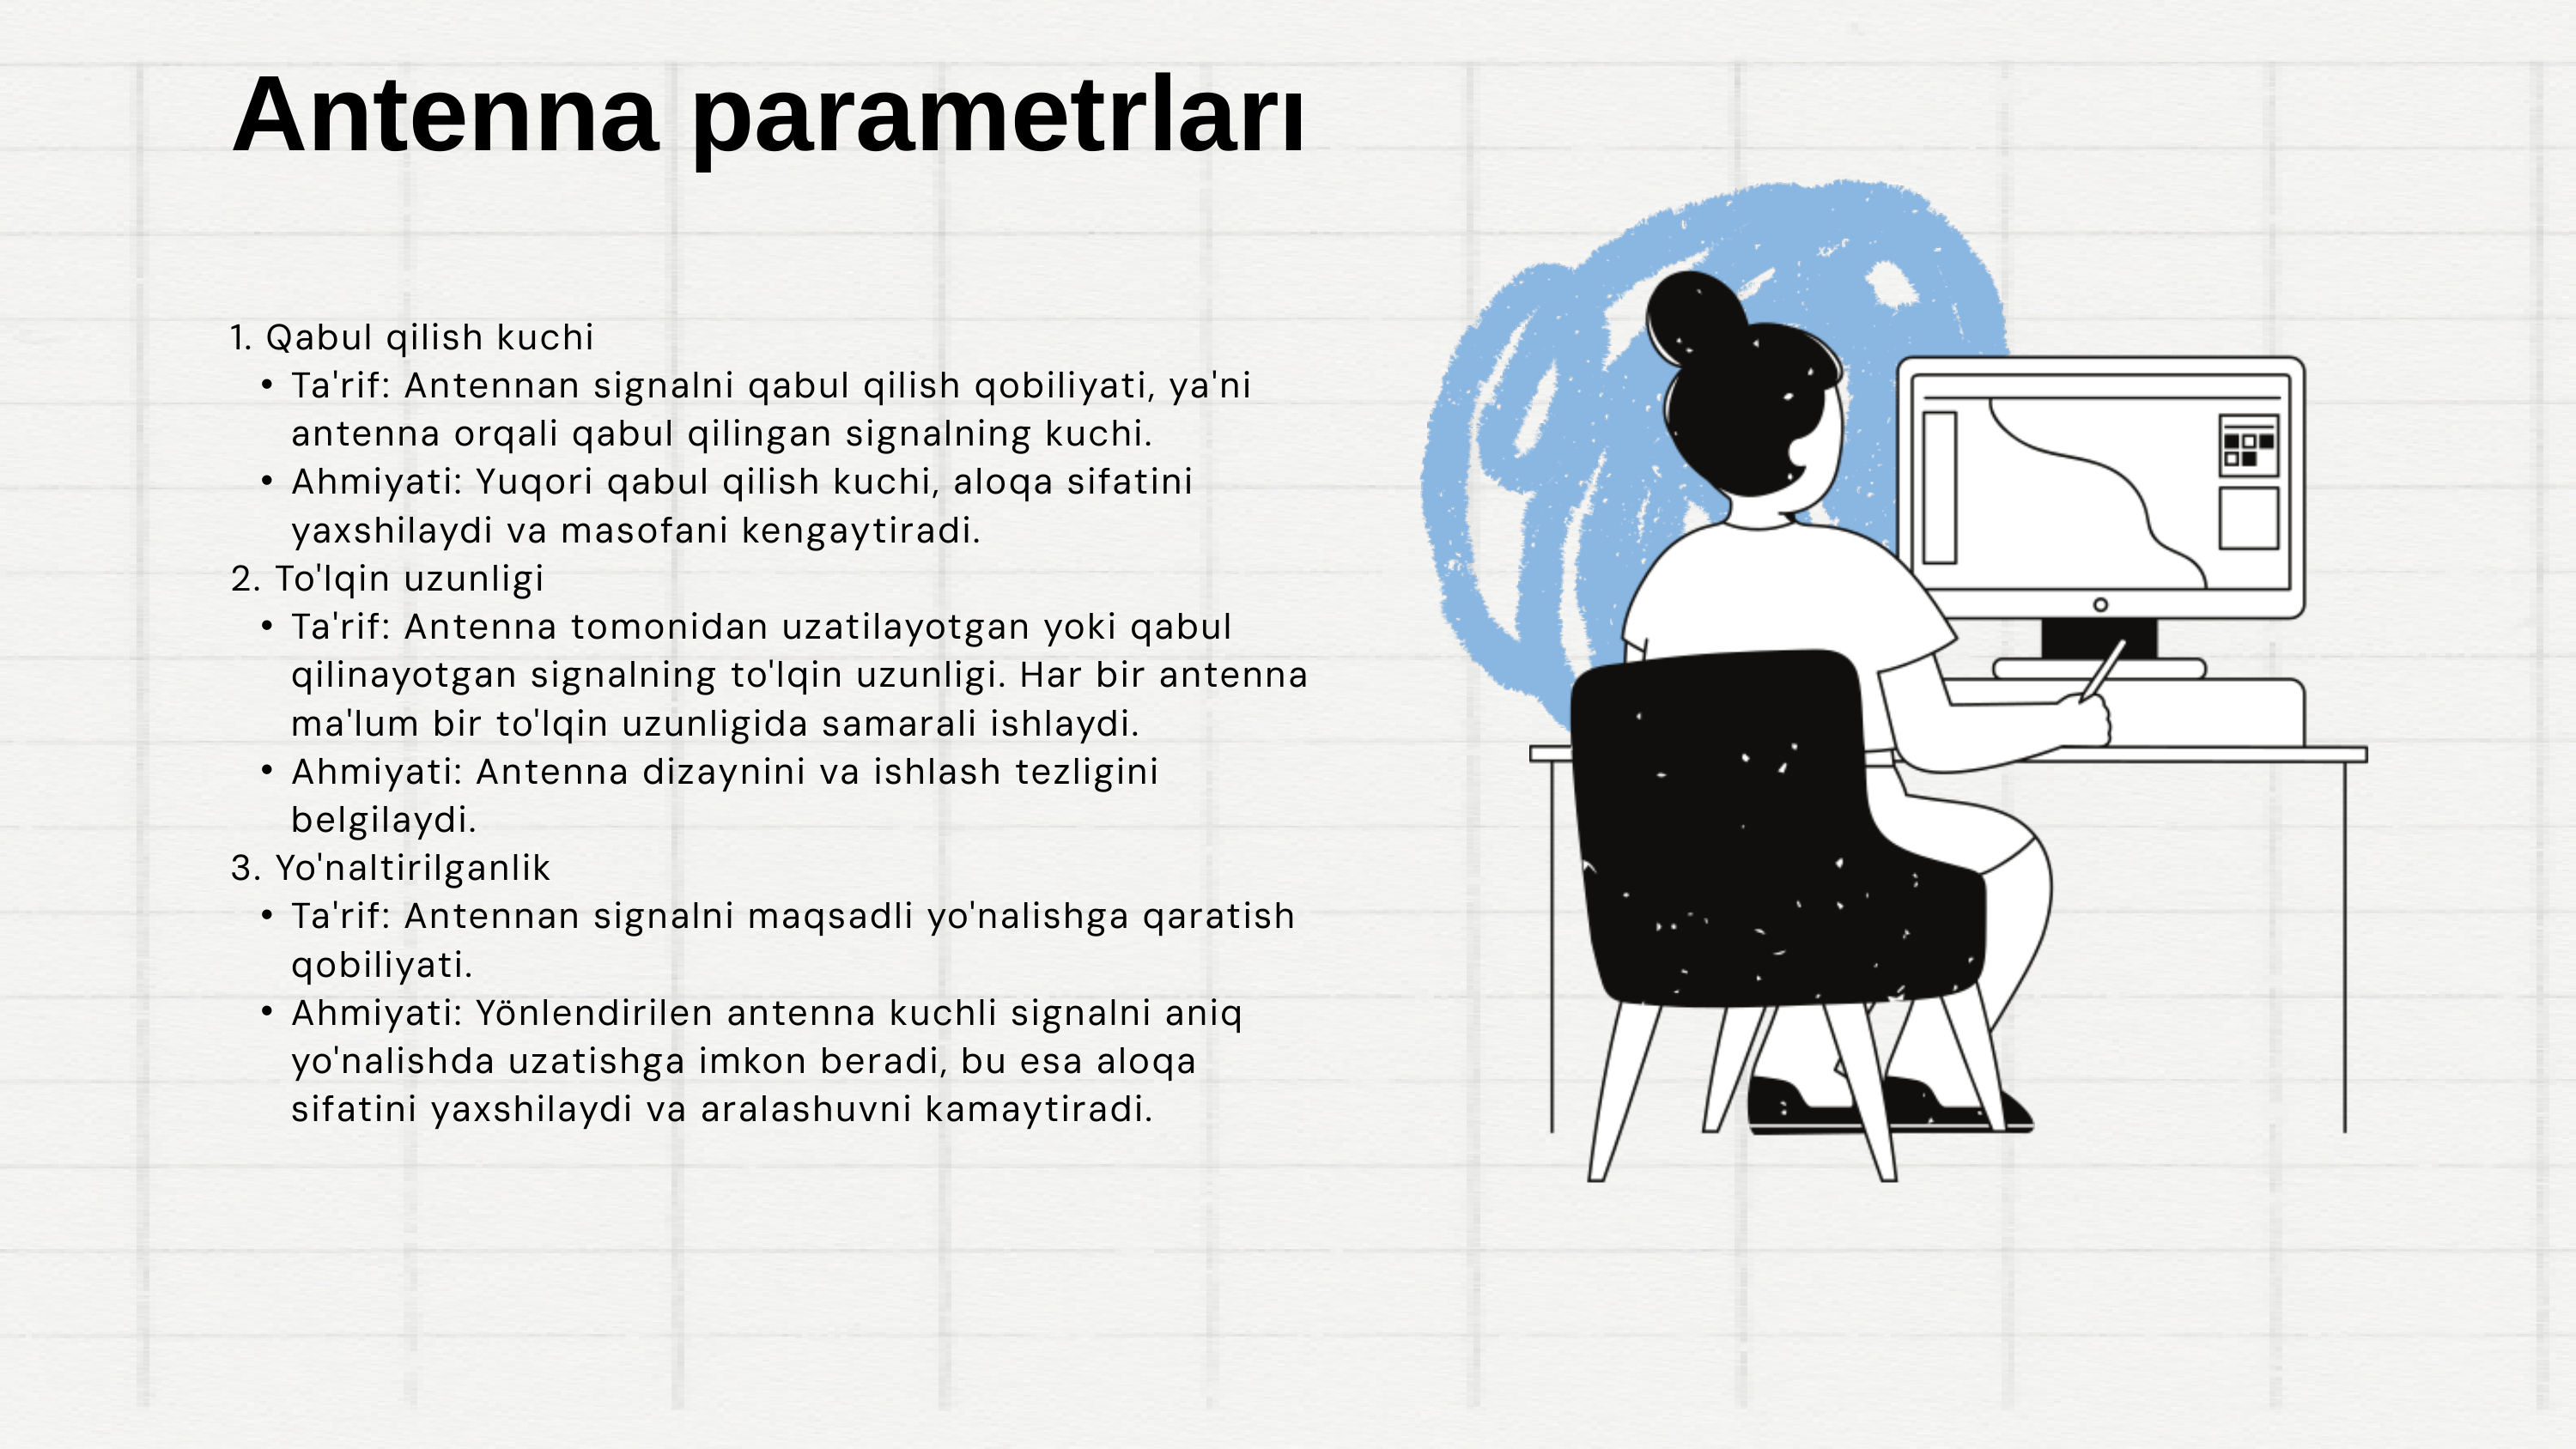

Antenna parametrları

1. Qabul qilish kuchi
Ta'rif: Antennan signalni qabul qilish qobiliyati, ya'ni antenna orqali qabul qilingan signalning kuchi.
Ahmiyati: Yuqori qabul qilish kuchi, aloqa sifatini yaxshilaydi va masofani kengaytiradi.
2. To'lqin uzunligi
Ta'rif: Antenna tomonidan uzatilayotgan yoki qabul qilinayotgan signalning to'lqin uzunligi. Har bir antenna ma'lum bir to'lqin uzunligida samarali ishlaydi.
Ahmiyati: Antenna dizaynini va ishlash tezligini belgilaydi.
3. Yo'naltirilganlik
Ta'rif: Antennan signalni maqsadli yo'nalishga qaratish qobiliyati.
Ahmiyati: Yönlendirilen antenna kuchli signalni aniq yo'nalishda uzatishga imkon beradi, bu esa aloqa sifatini yaxshilaydi va aralashuvni kamaytiradi.